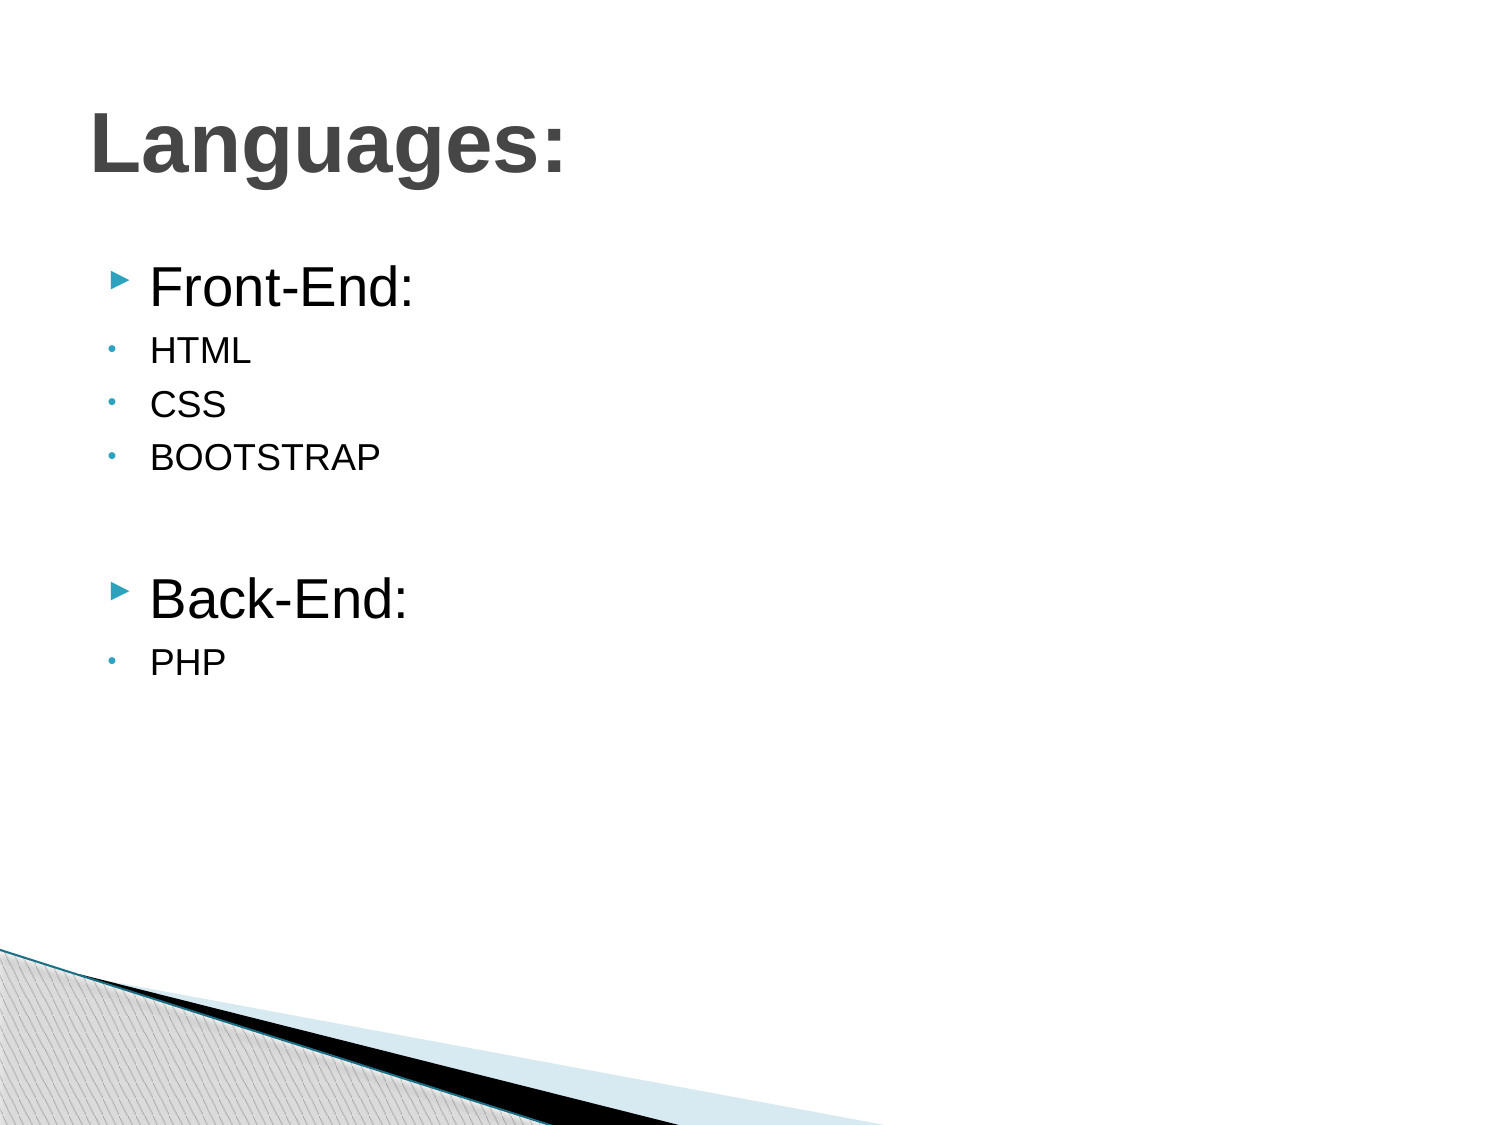

# Languages:
Front-End:
HTML
CSS
BOOTSTRAP

Back-End:
PHP